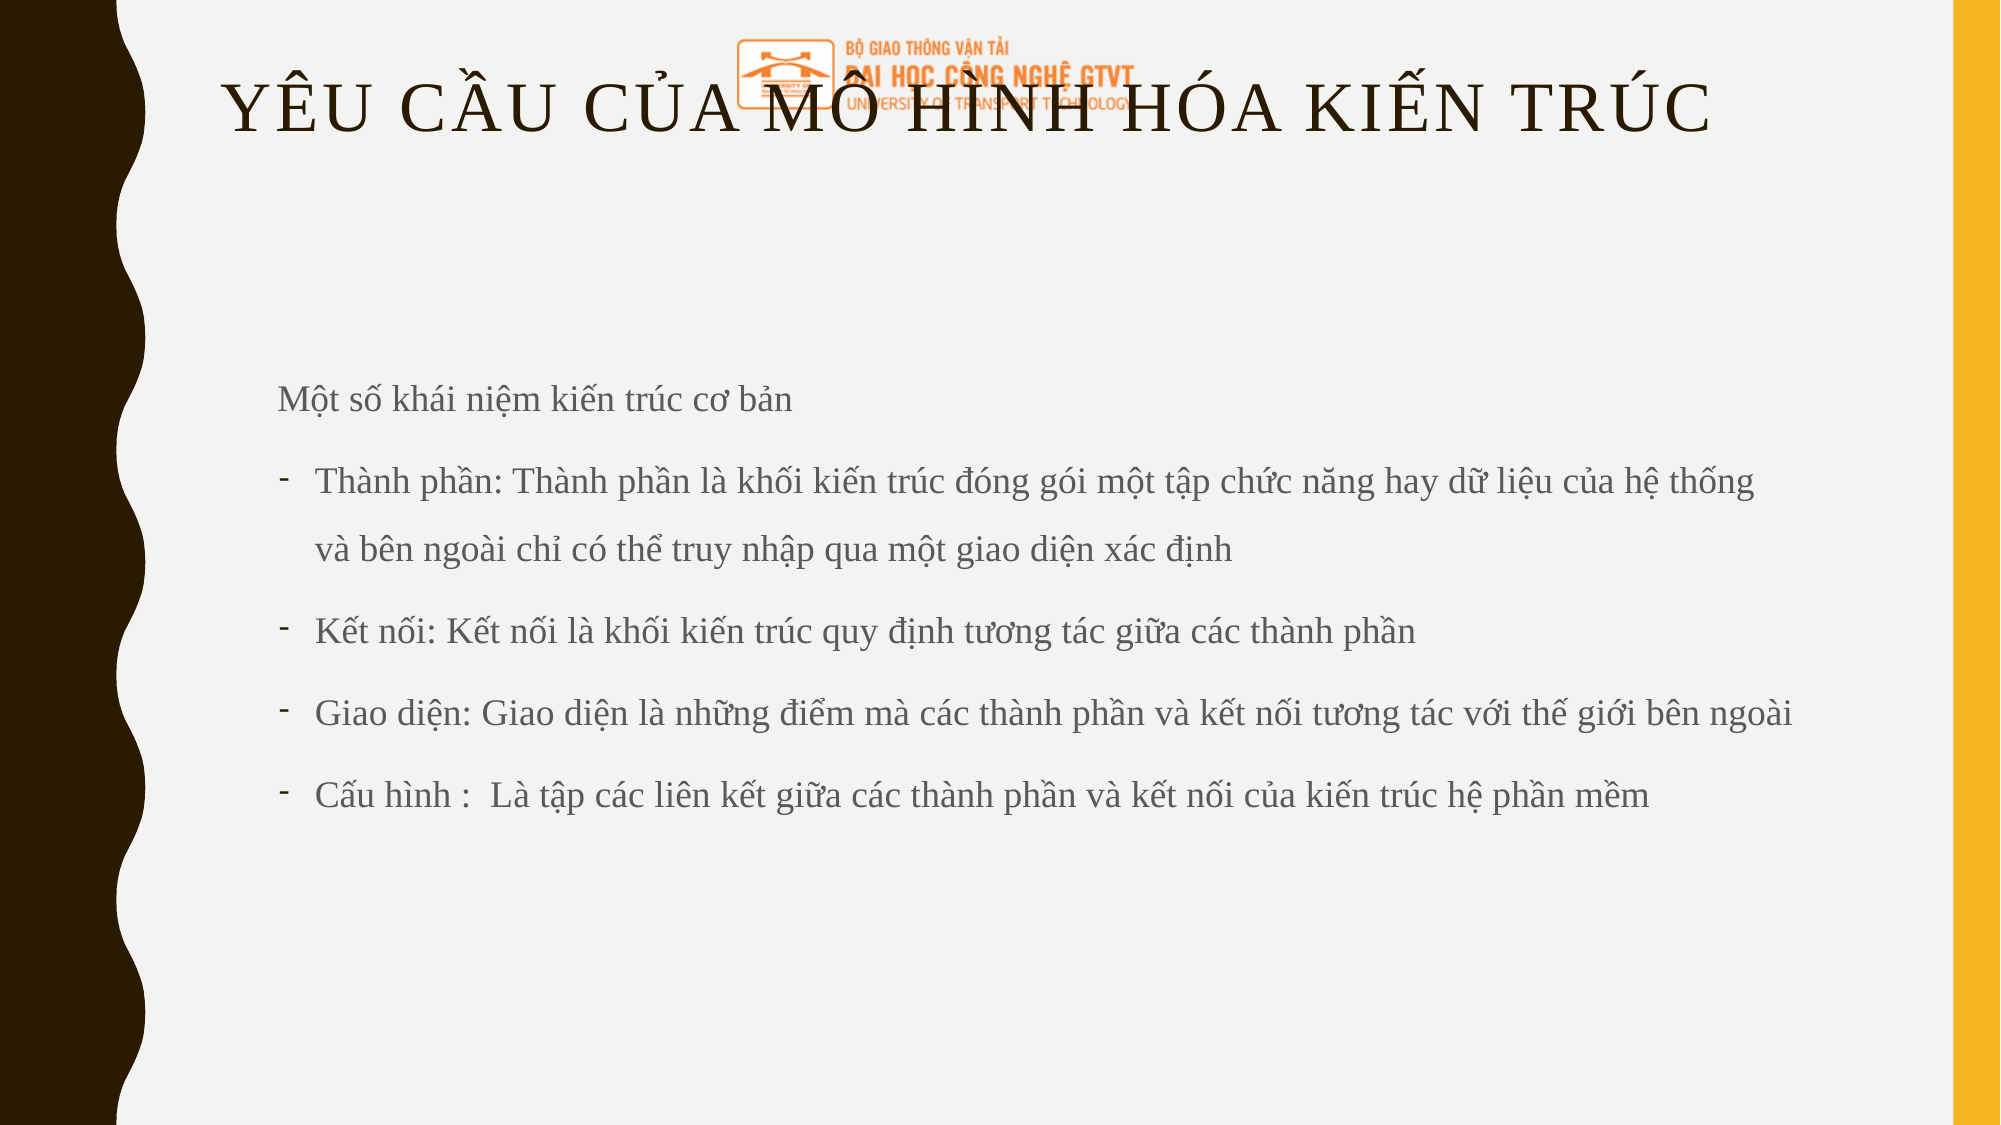

# Yêu cầu của mô hình hóa kiến trúc
Một số khái niệm kiến trúc cơ bản
Thành phần: Thành phần là khối kiến trúc đóng gói một tập chức năng hay dữ liệu của hệ thống và bên ngoài chỉ có thể truy nhập qua một giao diện xác định
Kết nối: Kết nối là khối kiến trúc quy định tương tác giữa các thành phần
Giao diện: Giao diện là những điểm mà các thành phần và kết nối tương tác với thế giới bên ngoài
Cấu hình :  Là tập các liên kết giữa các thành phần và kết nối của kiến trúc hệ phần mềm